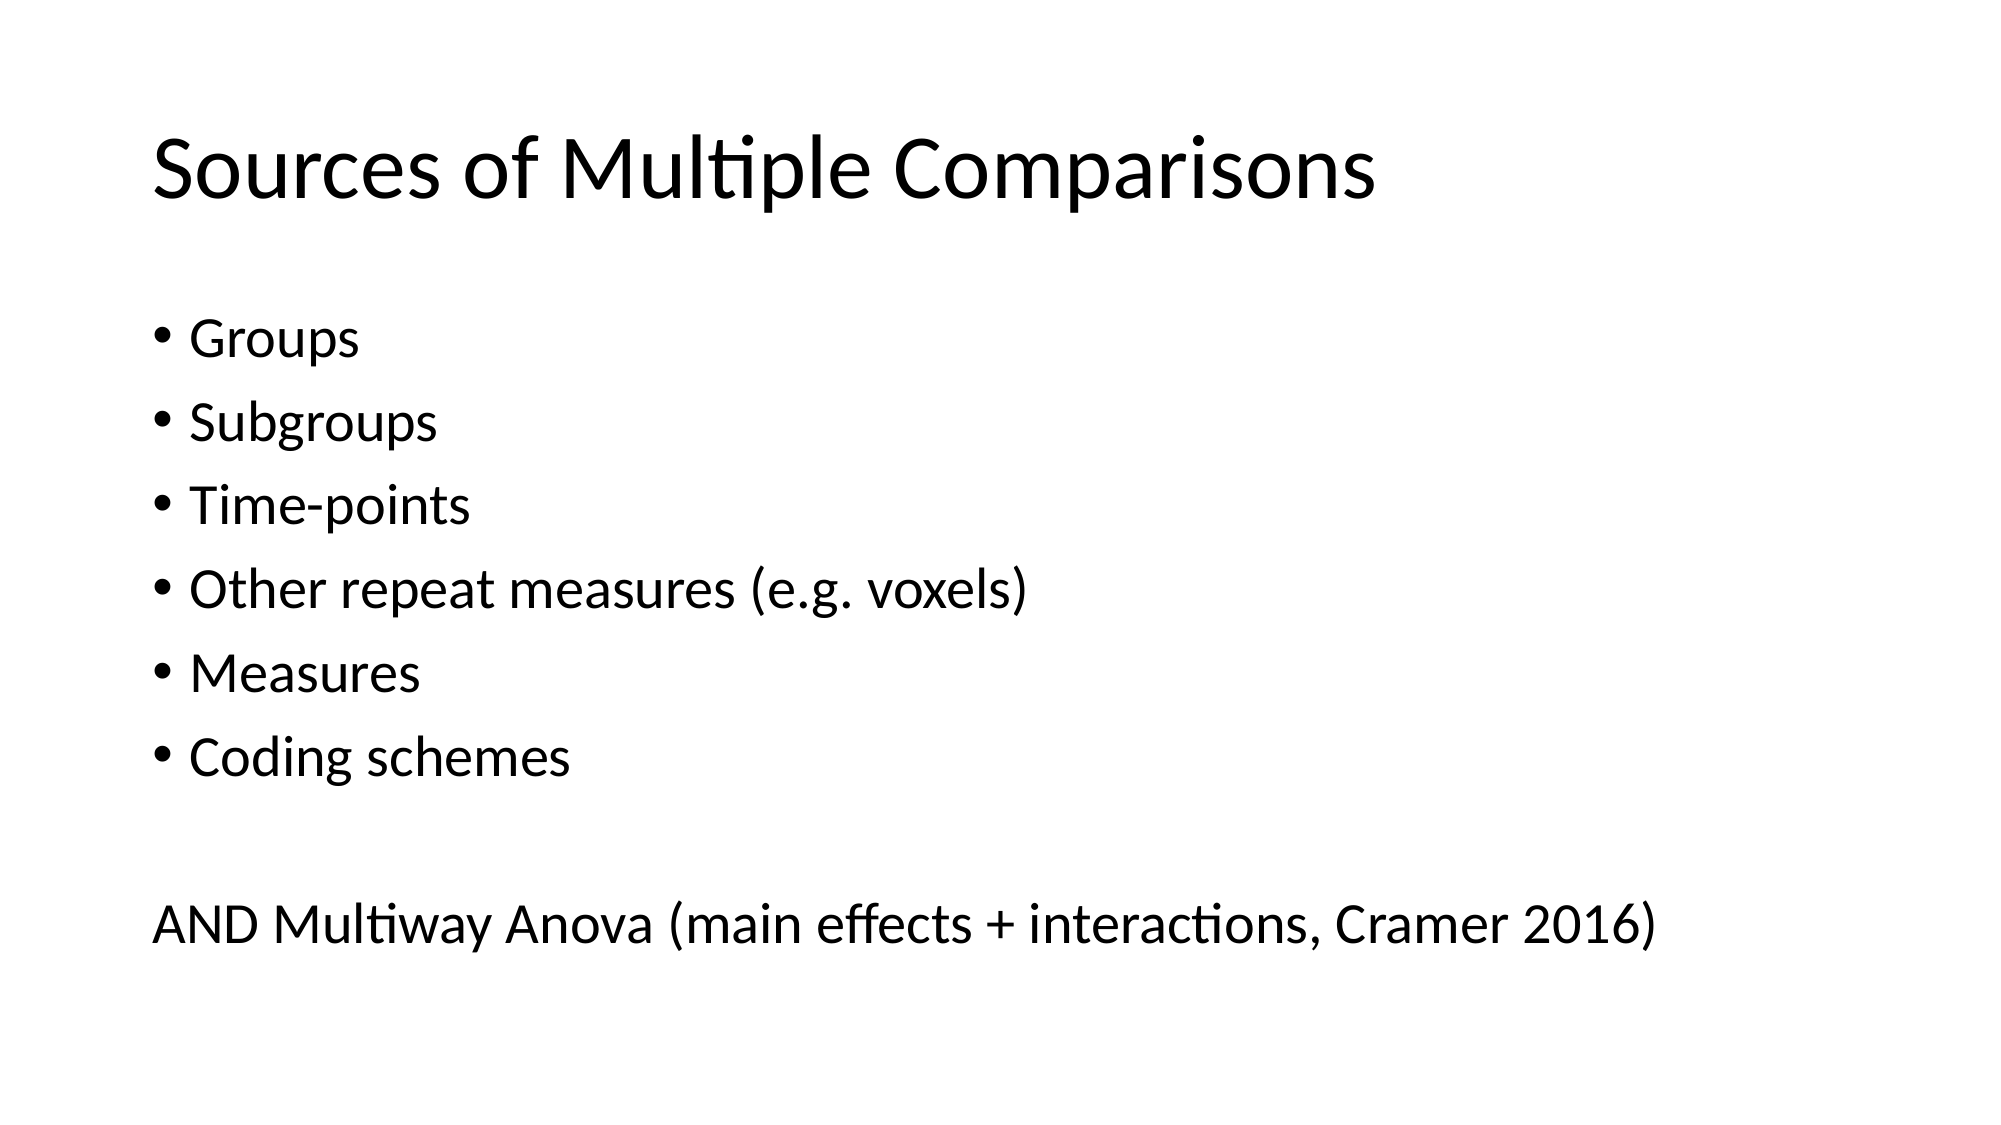

# Sources of Multiple Comparisons
Groups
Subgroups
Time-points
Other repeat measures (e.g. voxels)
Measures
Coding schemes

AND Multiway Anova (main effects + interactions, Cramer 2016)